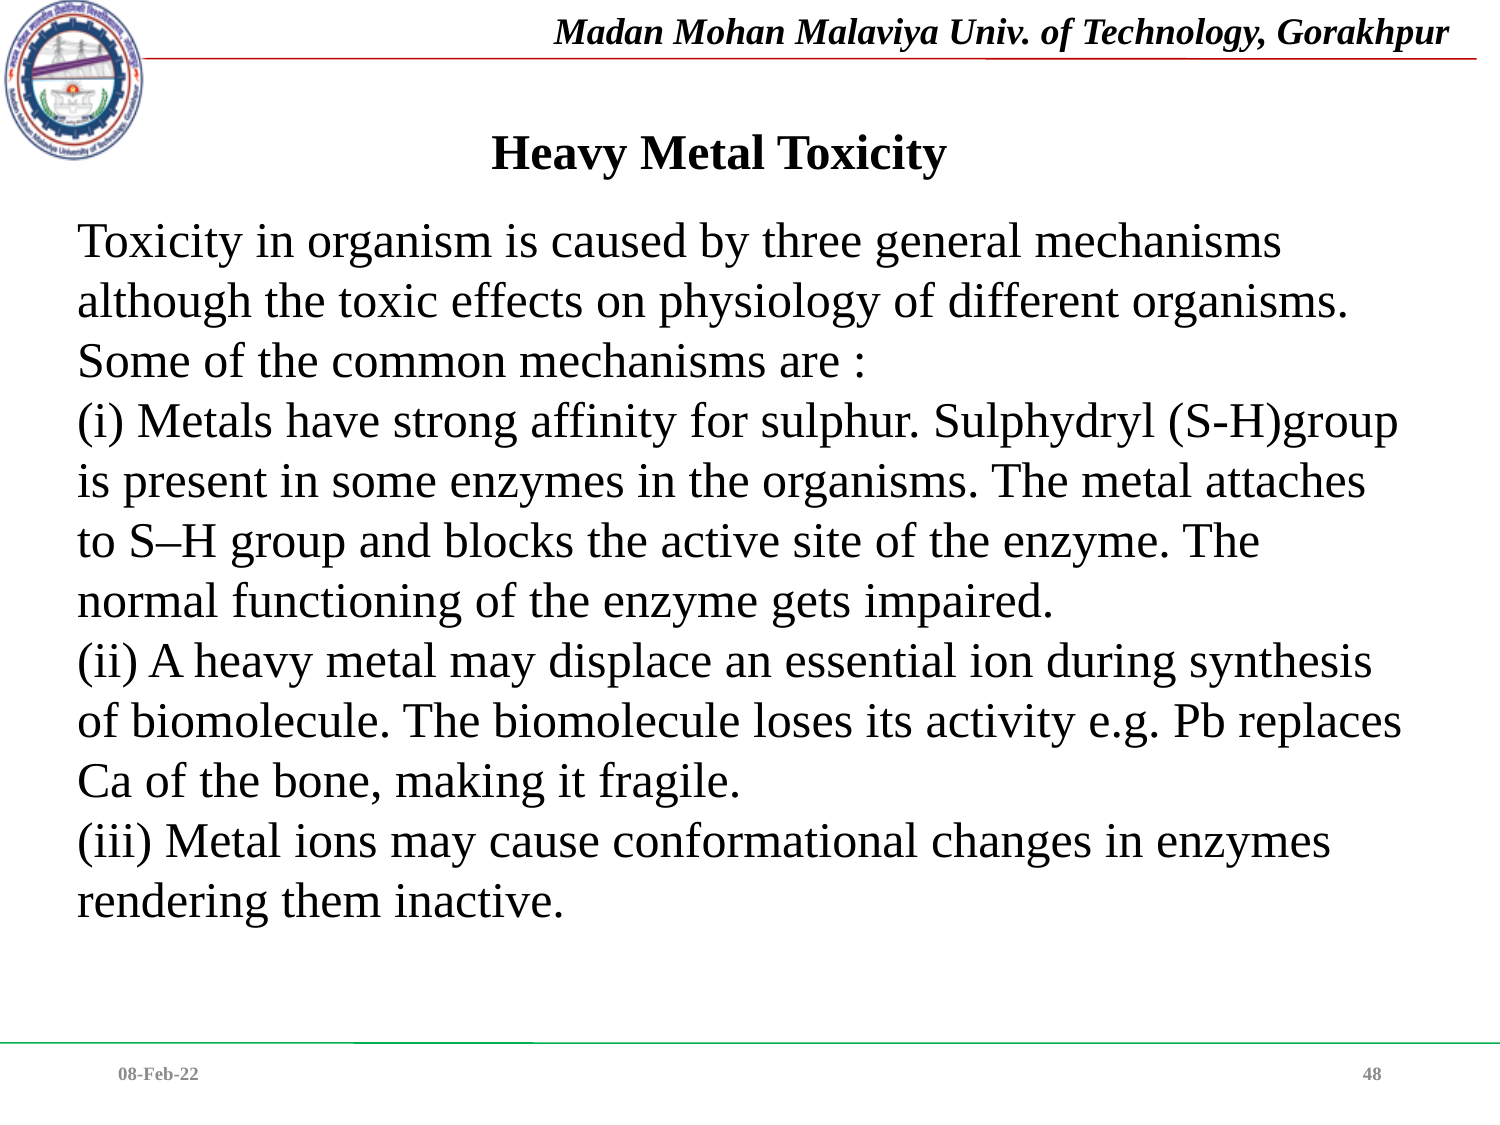

Heavy Metal Toxicity
Toxicity in organism is caused by three general mechanisms although the toxic effects on physiology of different organisms. Some of the common mechanisms are :
(i) Metals have strong affinity for sulphur. Sulphydryl (S-H)group is present in some enzymes in the organisms. The metal attaches to S–H group and blocks the active site of the enzyme. The normal functioning of the enzyme gets impaired.
(ii) A heavy metal may displace an essential ion during synthesis of biomolecule. The biomolecule loses its activity e.g. Pb replaces Ca of the bone, making it fragile.
(iii) Metal ions may cause conformational changes in enzymes rendering them inactive.
08-Feb-22

48